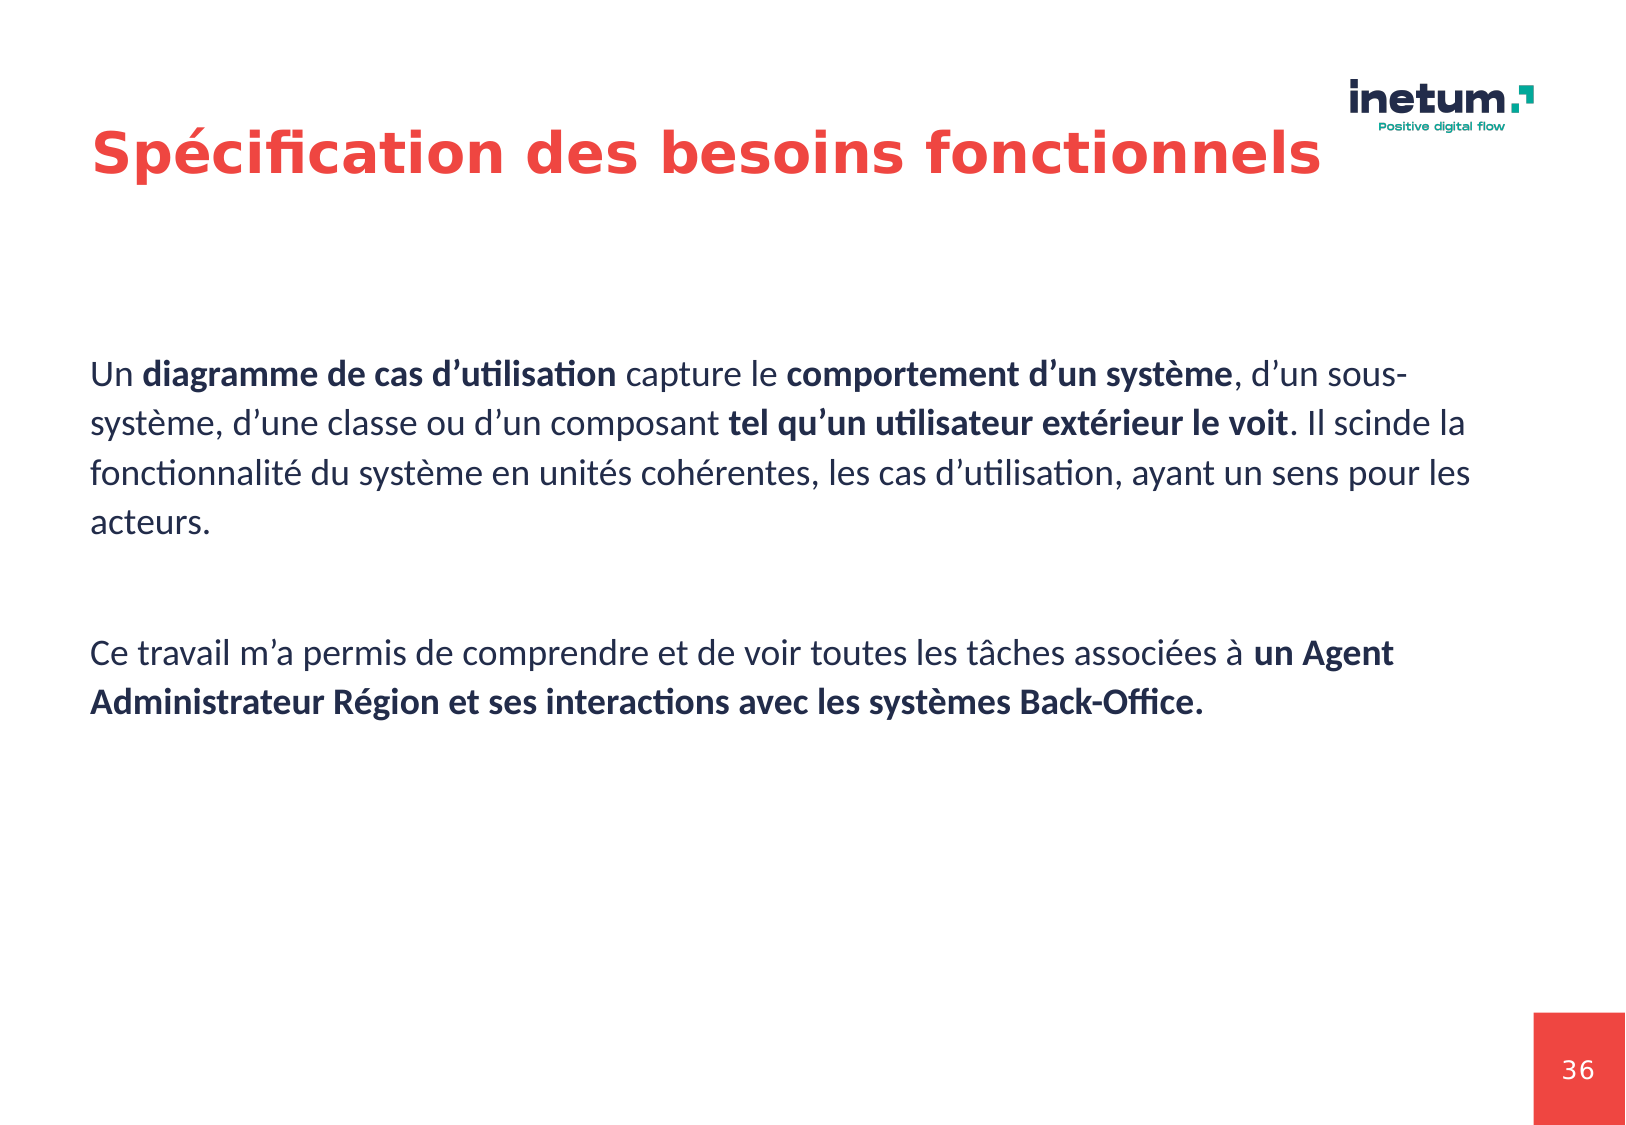

# Spécification des besoins fonctionnels
Un diagramme de cas d’utilisation capture le comportement d’un système, d’un sous-système, d’une classe ou d’un composant tel qu’un utilisateur extérieur le voit. Il scinde la fonctionnalité du système en unités cohérentes, les cas d’utilisation, ayant un sens pour les acteurs.

Ce travail m’a permis de comprendre et de voir toutes les tâches associées à un Agent Administrateur Région et ses interactions avec les systèmes Back-Office.